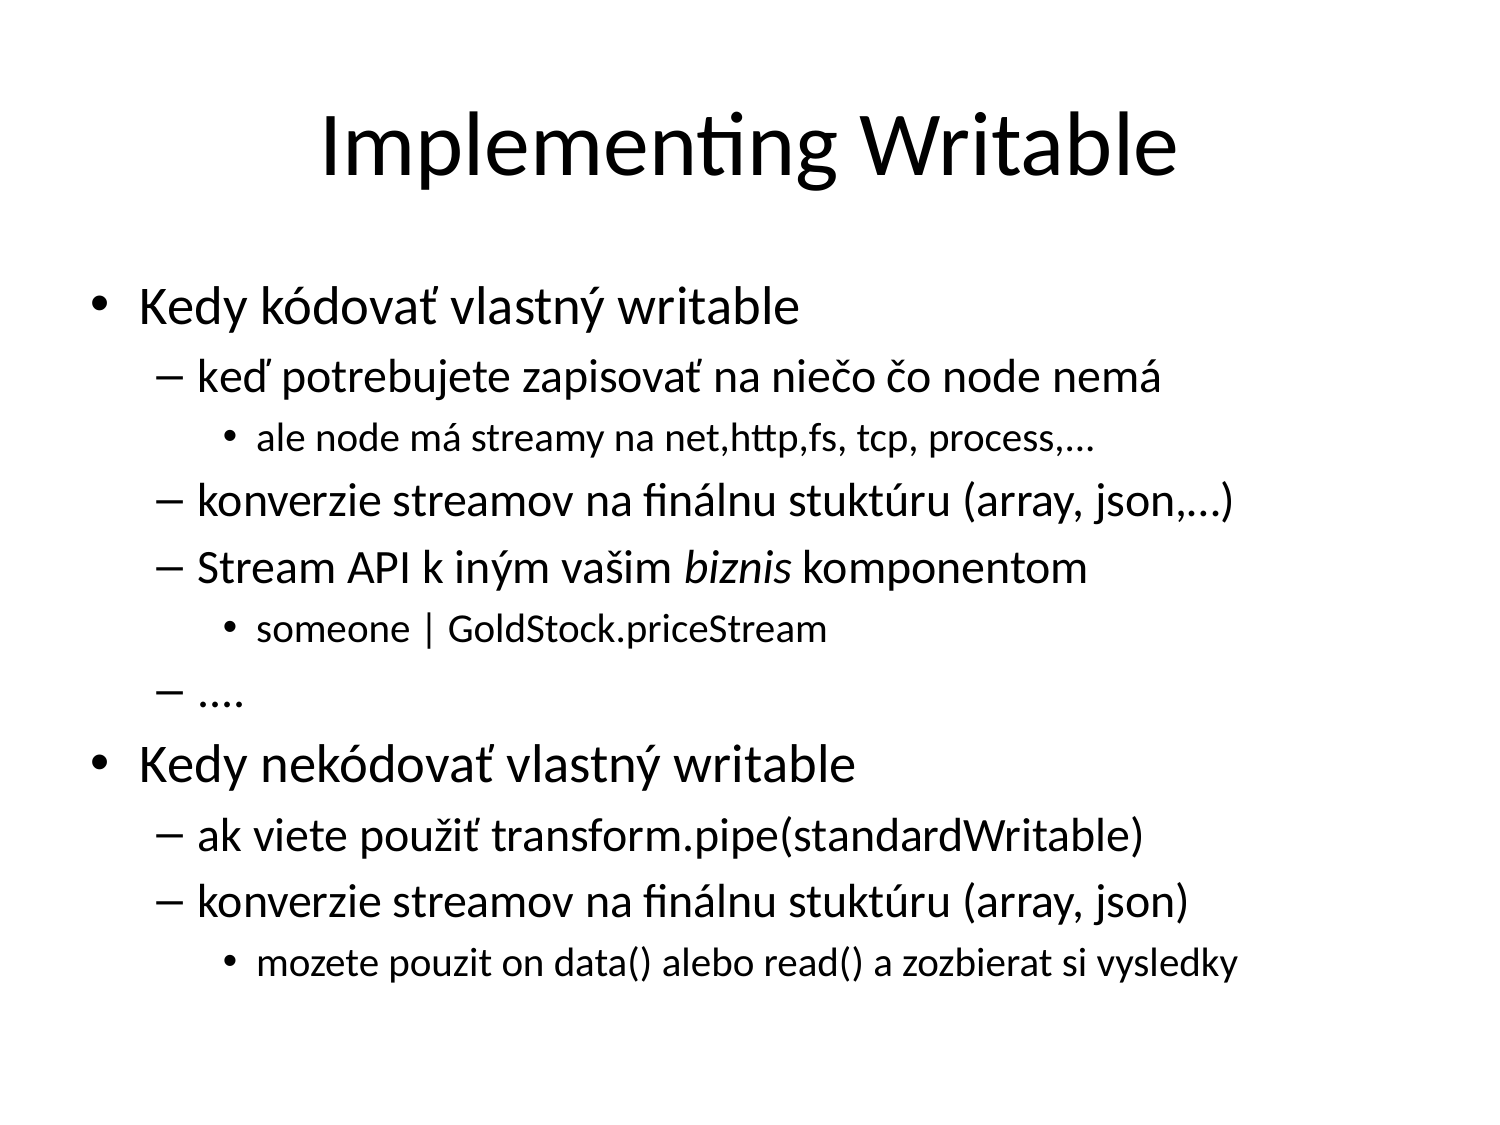

# Implementing Writable
Kedy kódovať vlastný writable
keď potrebujete zapisovať na niečo čo node nemá
ale node má streamy na net,http,fs, tcp, process,...
konverzie streamov na finálnu stuktúru (array, json,…)
Stream API k iným vašim biznis komponentom
someone | GoldStock.priceStream
....
Kedy nekódovať vlastný writable
ak viete použiť transform.pipe(standardWritable)
konverzie streamov na finálnu stuktúru (array, json)
mozete pouzit on data() alebo read() a zozbierat si vysledky